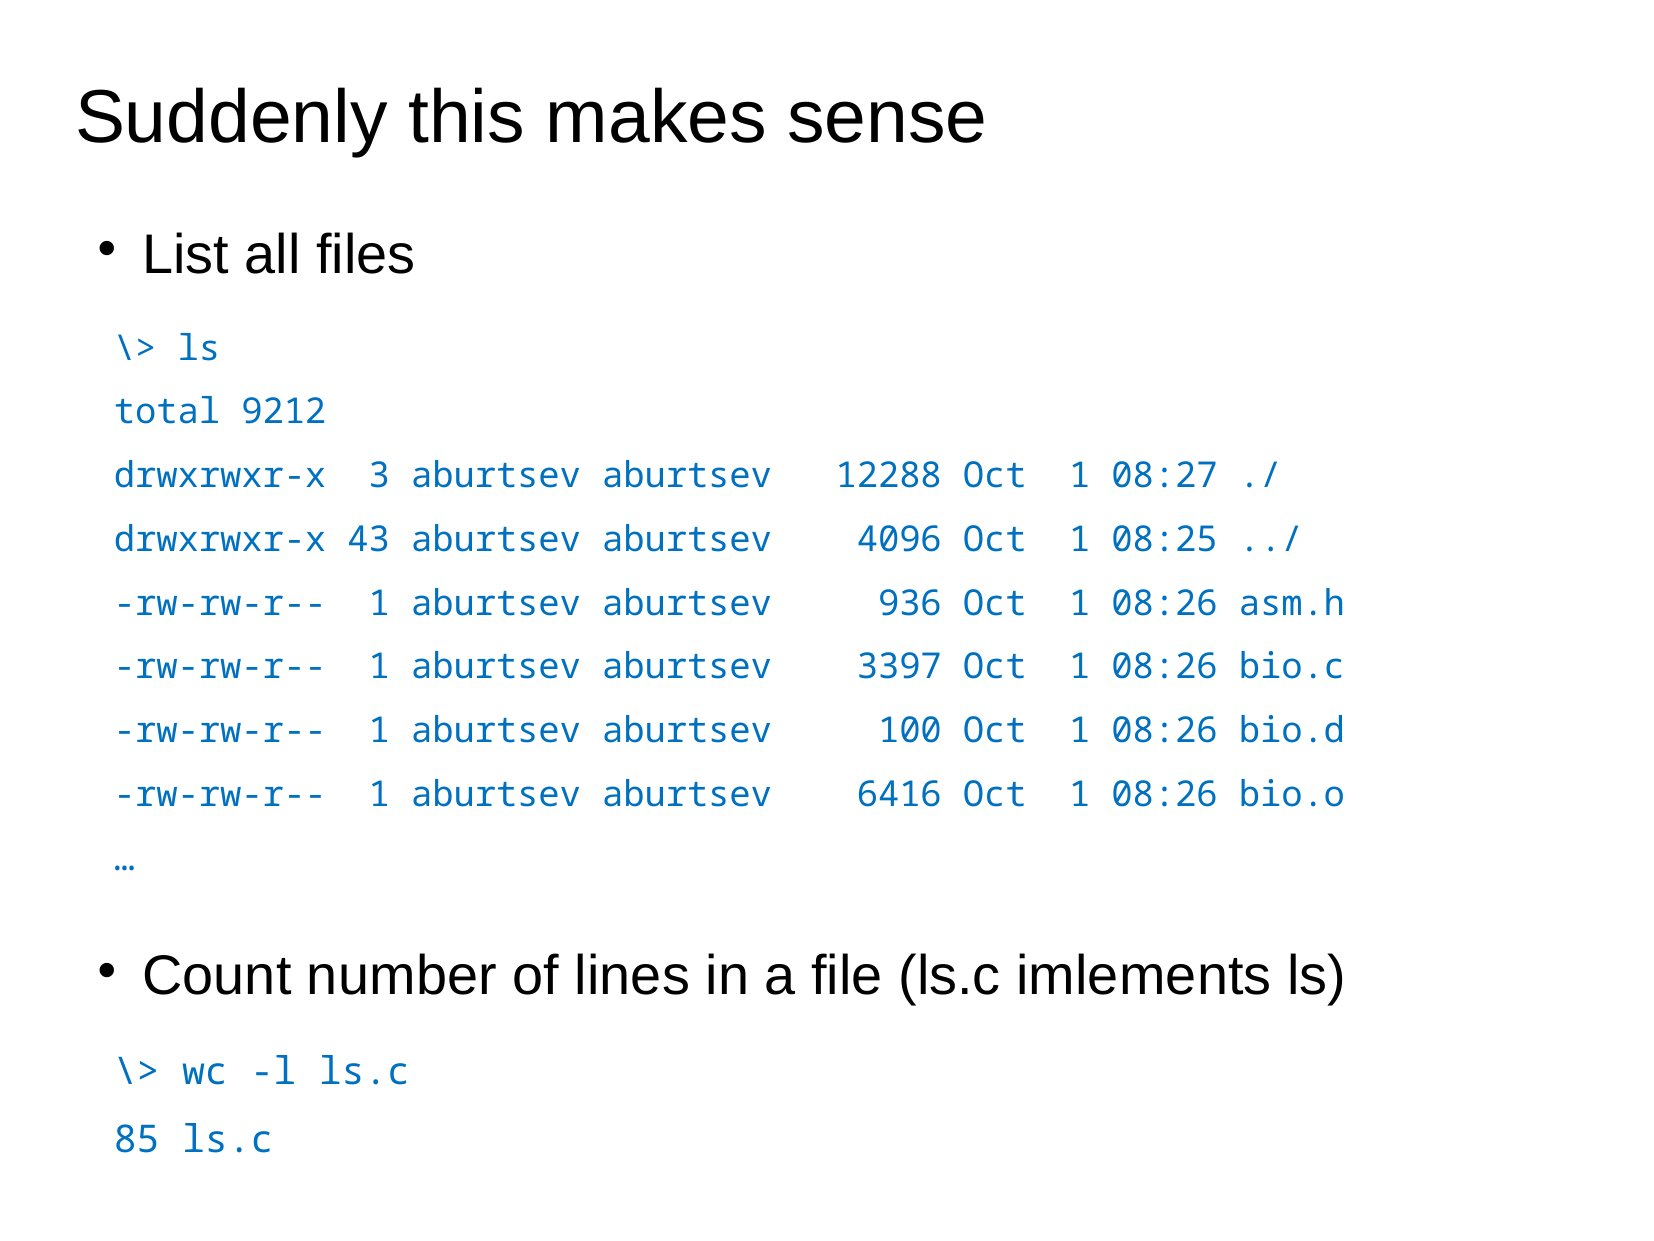

# Suddenly this makes sense
List all files
\> ls
total 9212
drwxrwxr-x  3 aburtsev aburtsev   12288 Oct  1 08:27 ./
drwxrwxr-x 43 aburtsev aburtsev    4096 Oct  1 08:25 ../
-rw-rw-r--  1 aburtsev aburtsev     936 Oct  1 08:26 asm.h
-rw-rw-r--  1 aburtsev aburtsev    3397 Oct  1 08:26 bio.c
-rw-rw-r--  1 aburtsev aburtsev     100 Oct  1 08:26 bio.d
-rw-rw-r--  1 aburtsev aburtsev    6416 Oct  1 08:26 bio.o
…

Count number of lines in a file (ls.c imlements ls)
\> wc -l ls.c
85 ls.c